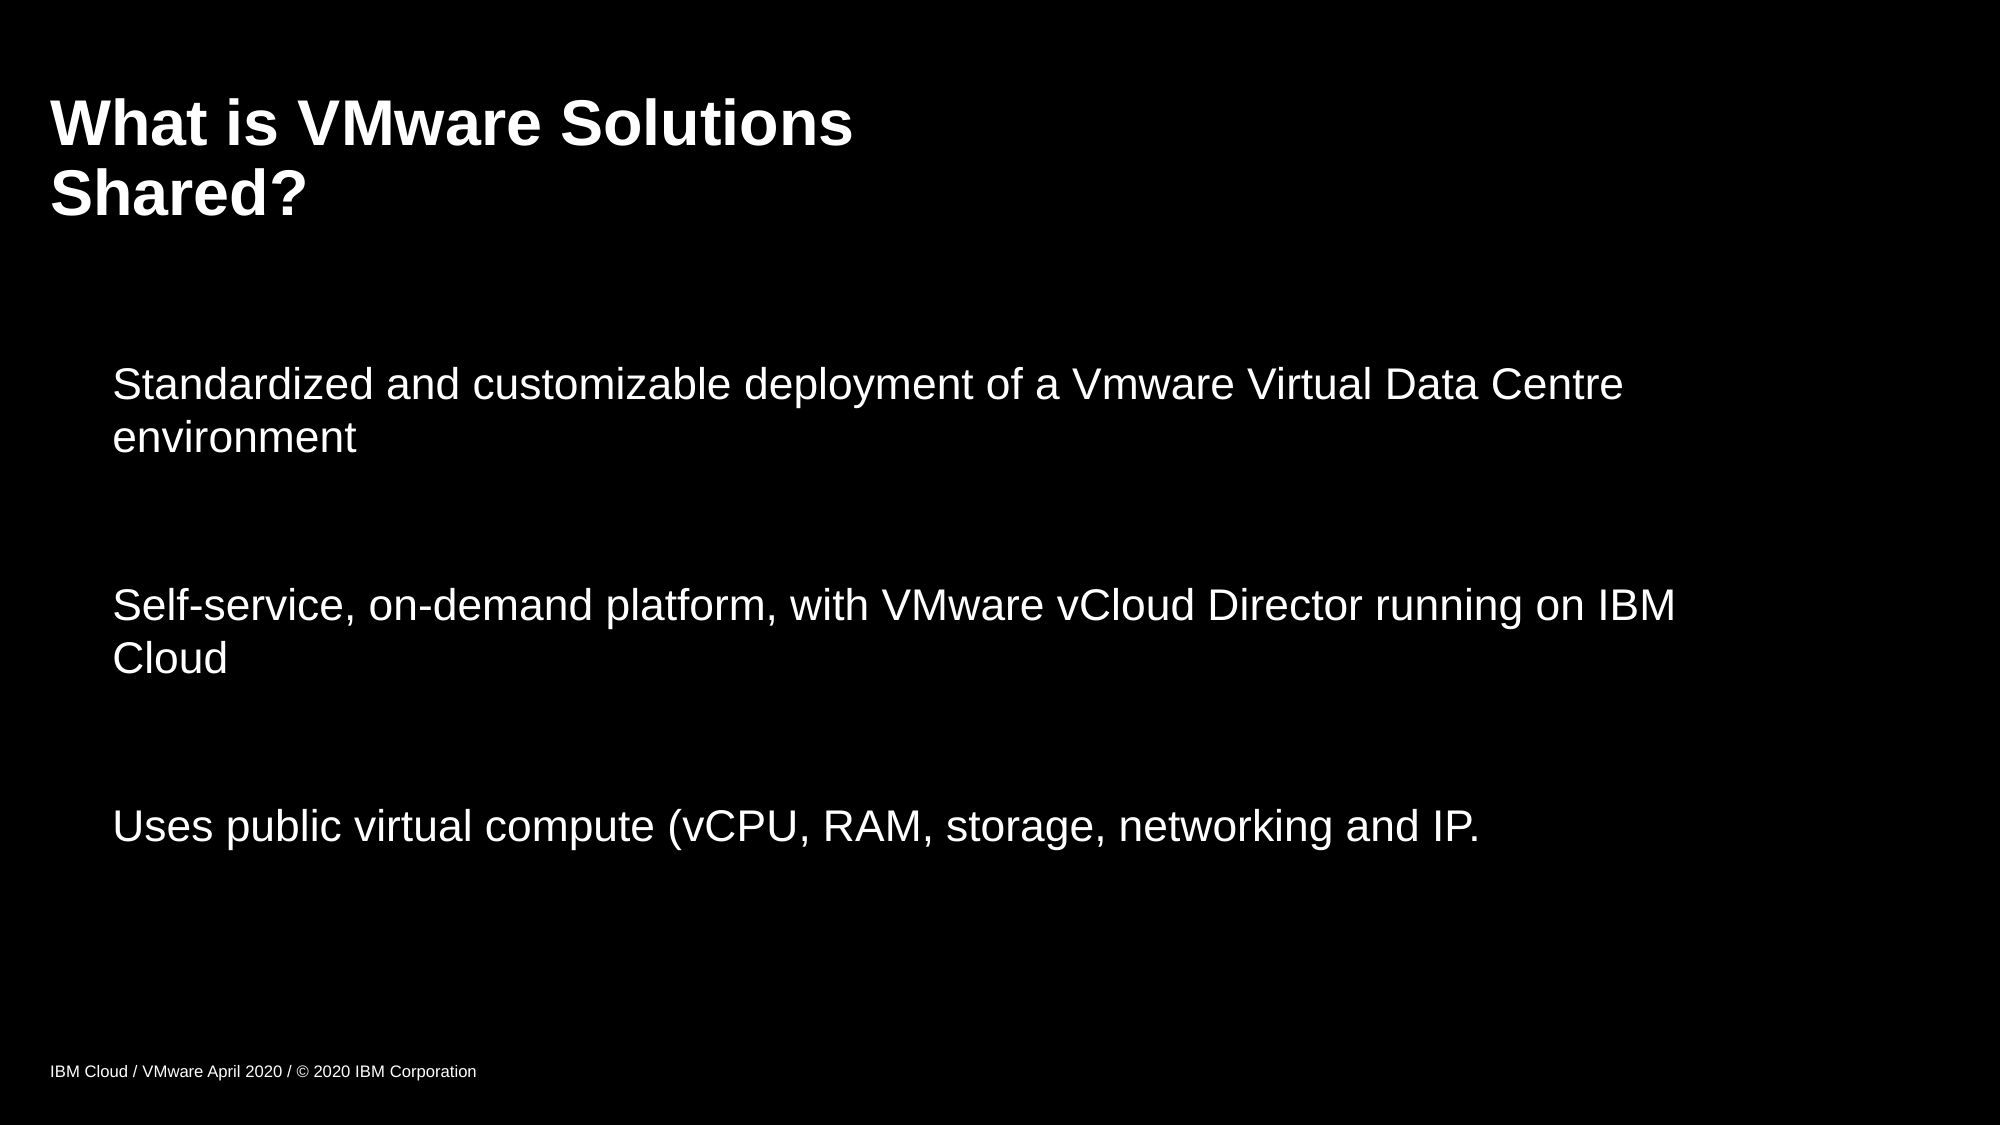

# What is VMware Solutions Shared?
Standardized and customizable deployment of a Vmware Virtual Data Centre environment

Self-service, on-demand platform, with VMware vCloud Director running on IBM Cloud

Uses public virtual compute (vCPU, RAM, storage, networking and IP.
IBM Cloud / VMware April 2020 / © 2020 IBM Corporation